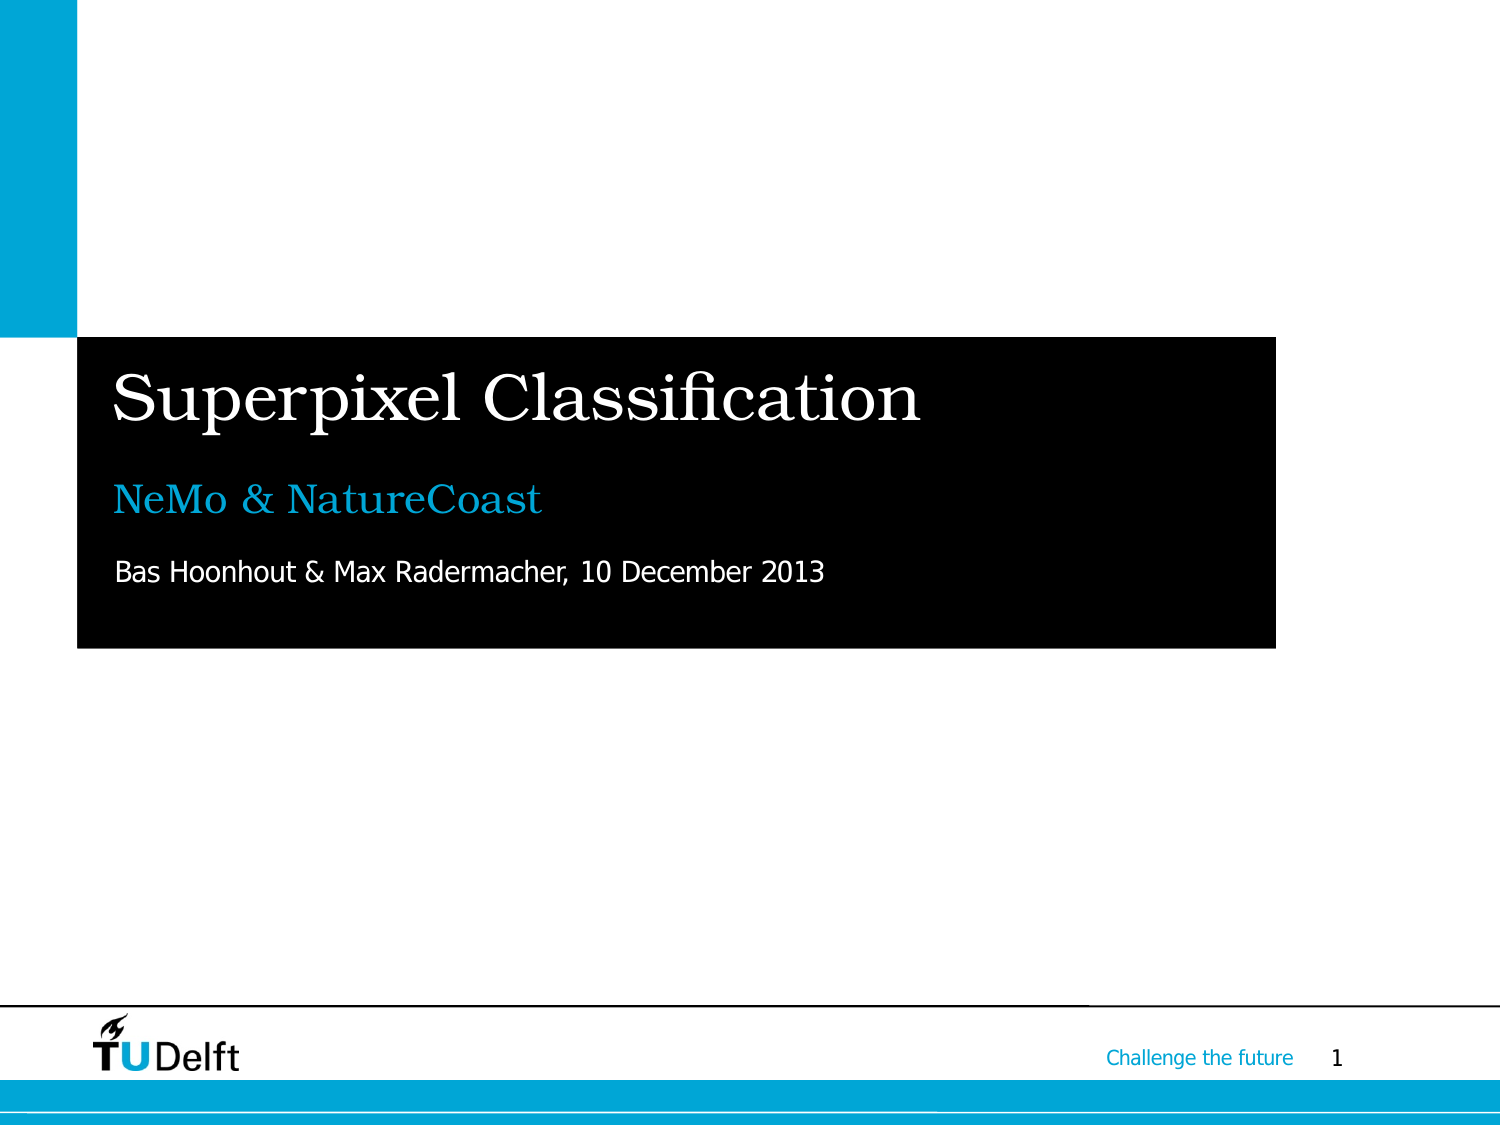

# Superpixel Classification
NeMo & NatureCoast

Bas Hoonhout & Max Radermacher, 10 December 2013